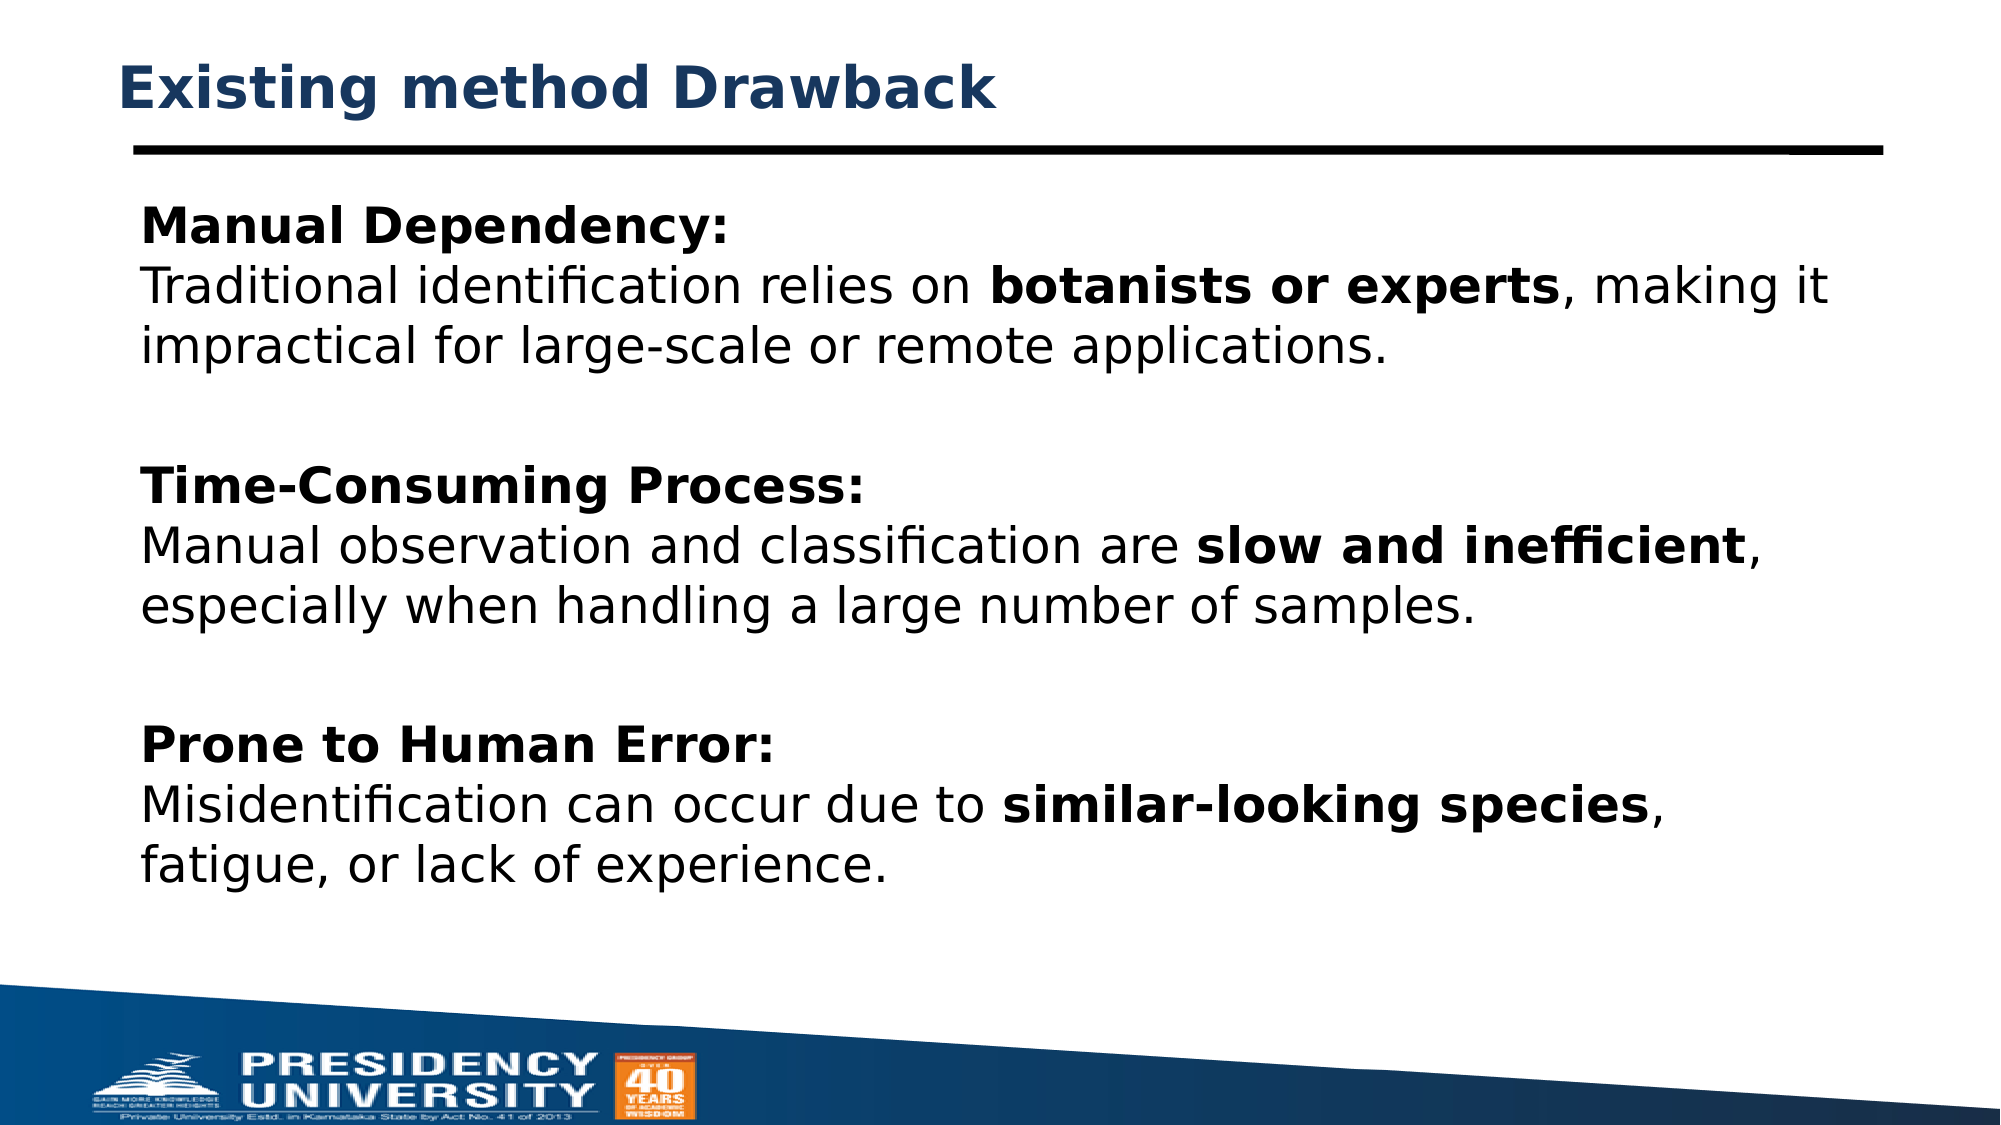

# Existing method Drawback
Manual Dependency:
Traditional identification relies on botanists or experts, making it impractical for large-scale or remote applications.

Time-Consuming Process:
Manual observation and classification are slow and inefficient, especially when handling a large number of samples.

Prone to Human Error:
Misidentification can occur due to similar-looking species, fatigue, or lack of experience.